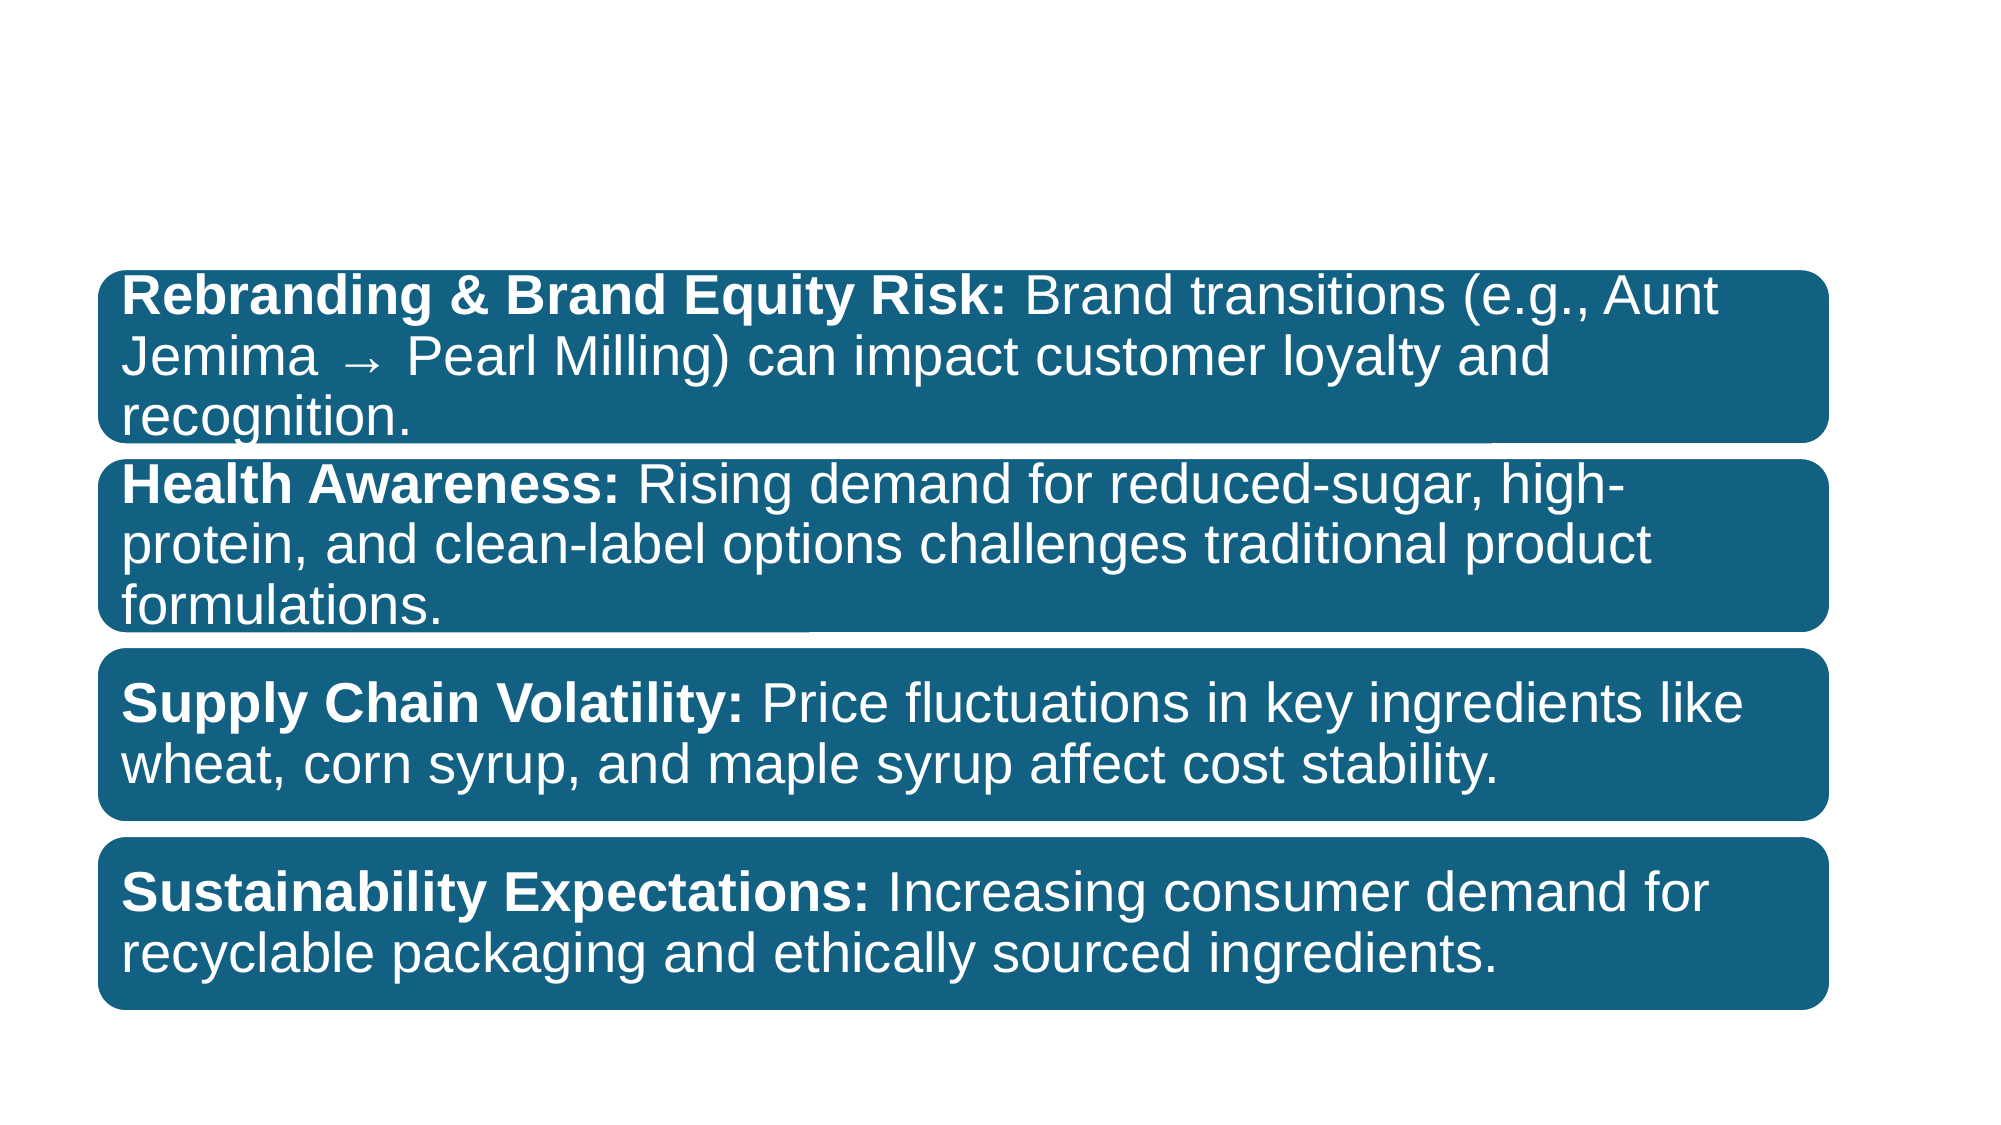

# Key Challenges in the Industry

Rebranding & Brand Equity Risk: Brand transitions (e.g., Aunt Jemima → Pearl Milling) can impact customer loyalty and recognition.

Health Awareness: Rising demand for reduced-sugar, high-protein, and clean-label options challenges traditional product formulations.

Supply Chain Volatility: Price fluctuations in key ingredients like wheat, corn syrup, and maple syrup affect cost stability.

Sustainability Expectations: Increasing consumer demand for recyclable packaging and ethically sourced ingredients.